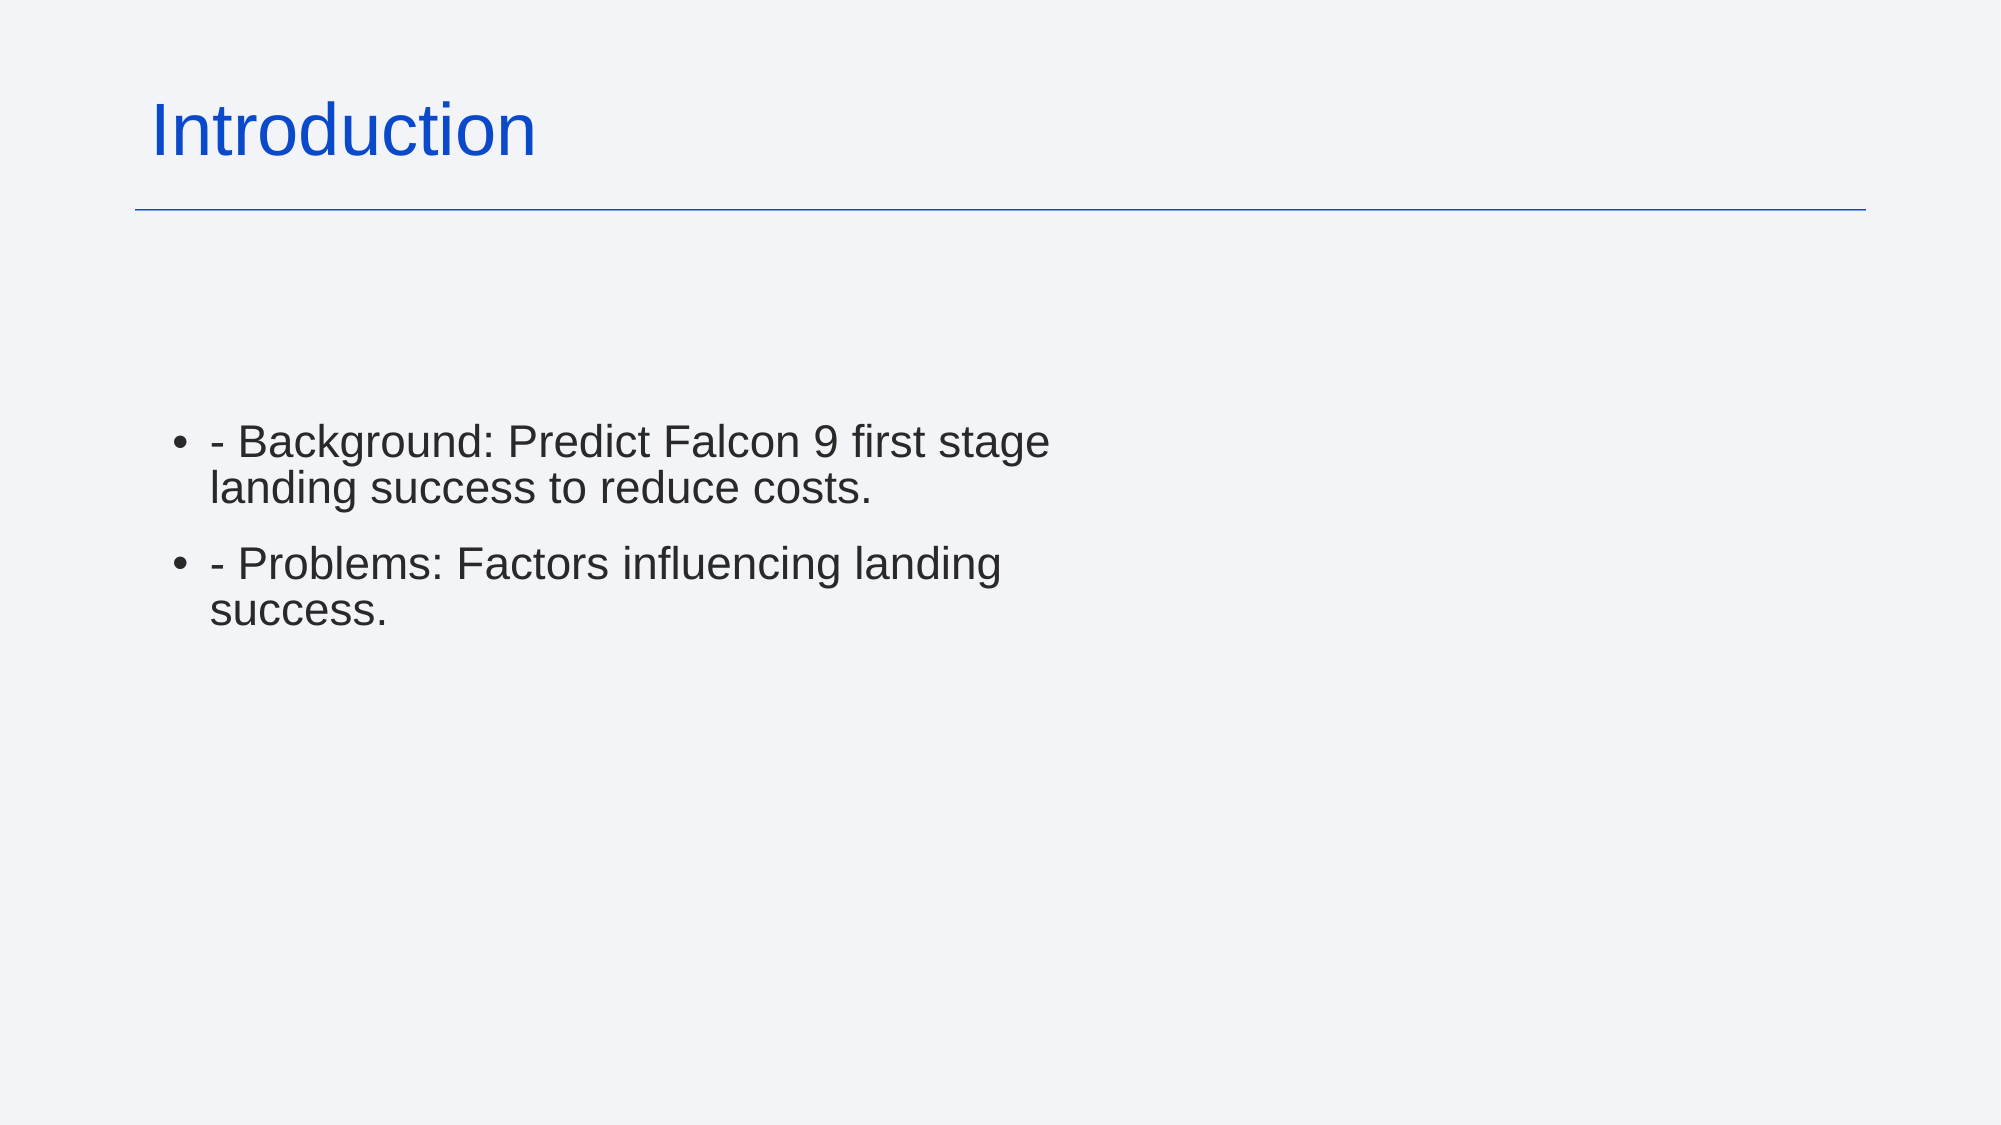

Introduction
- Background: Predict Falcon 9 first stage landing success to reduce costs.
- Problems: Factors influencing landing success.
4